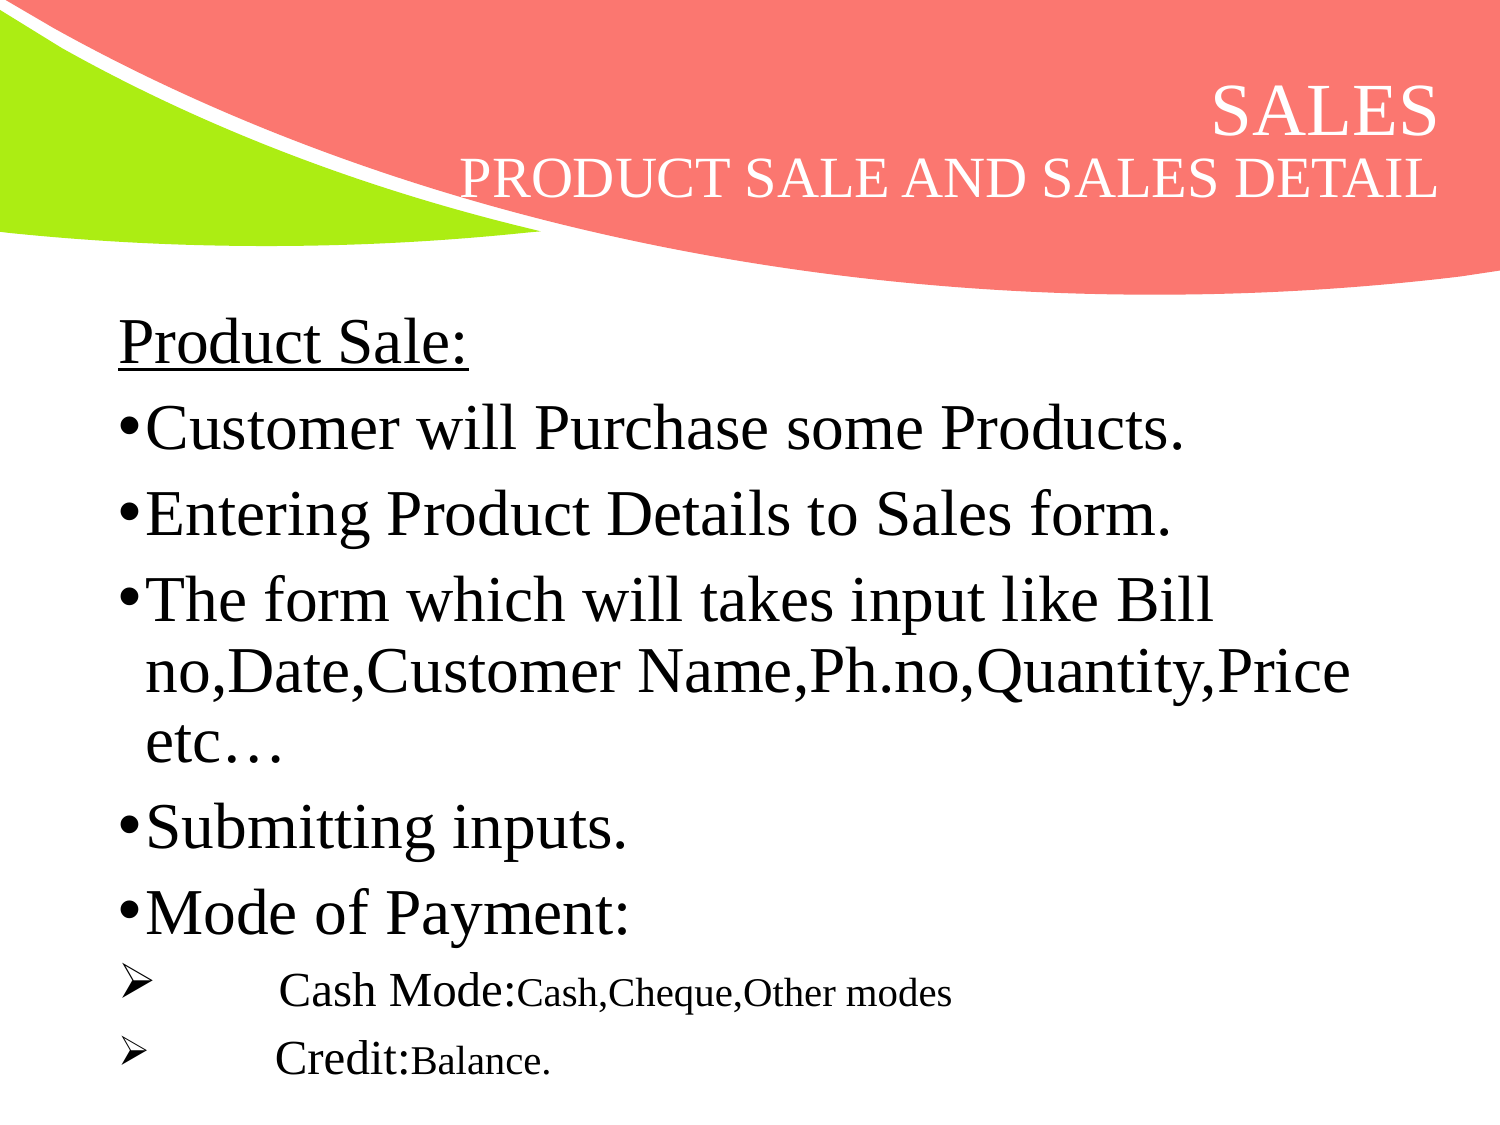

# Sales
Product SALE AND SALES DETAIL
Product Sale:
Customer will Purchase some Products.
Entering Product Details to Sales form.
The form which will takes input like Bill no,Date,Customer Name,Ph.no,Quantity,Price etc…
Submitting inputs.
Mode of Payment:
          Cash Mode:Cash,Cheque,Other modes
            Credit:Balance.